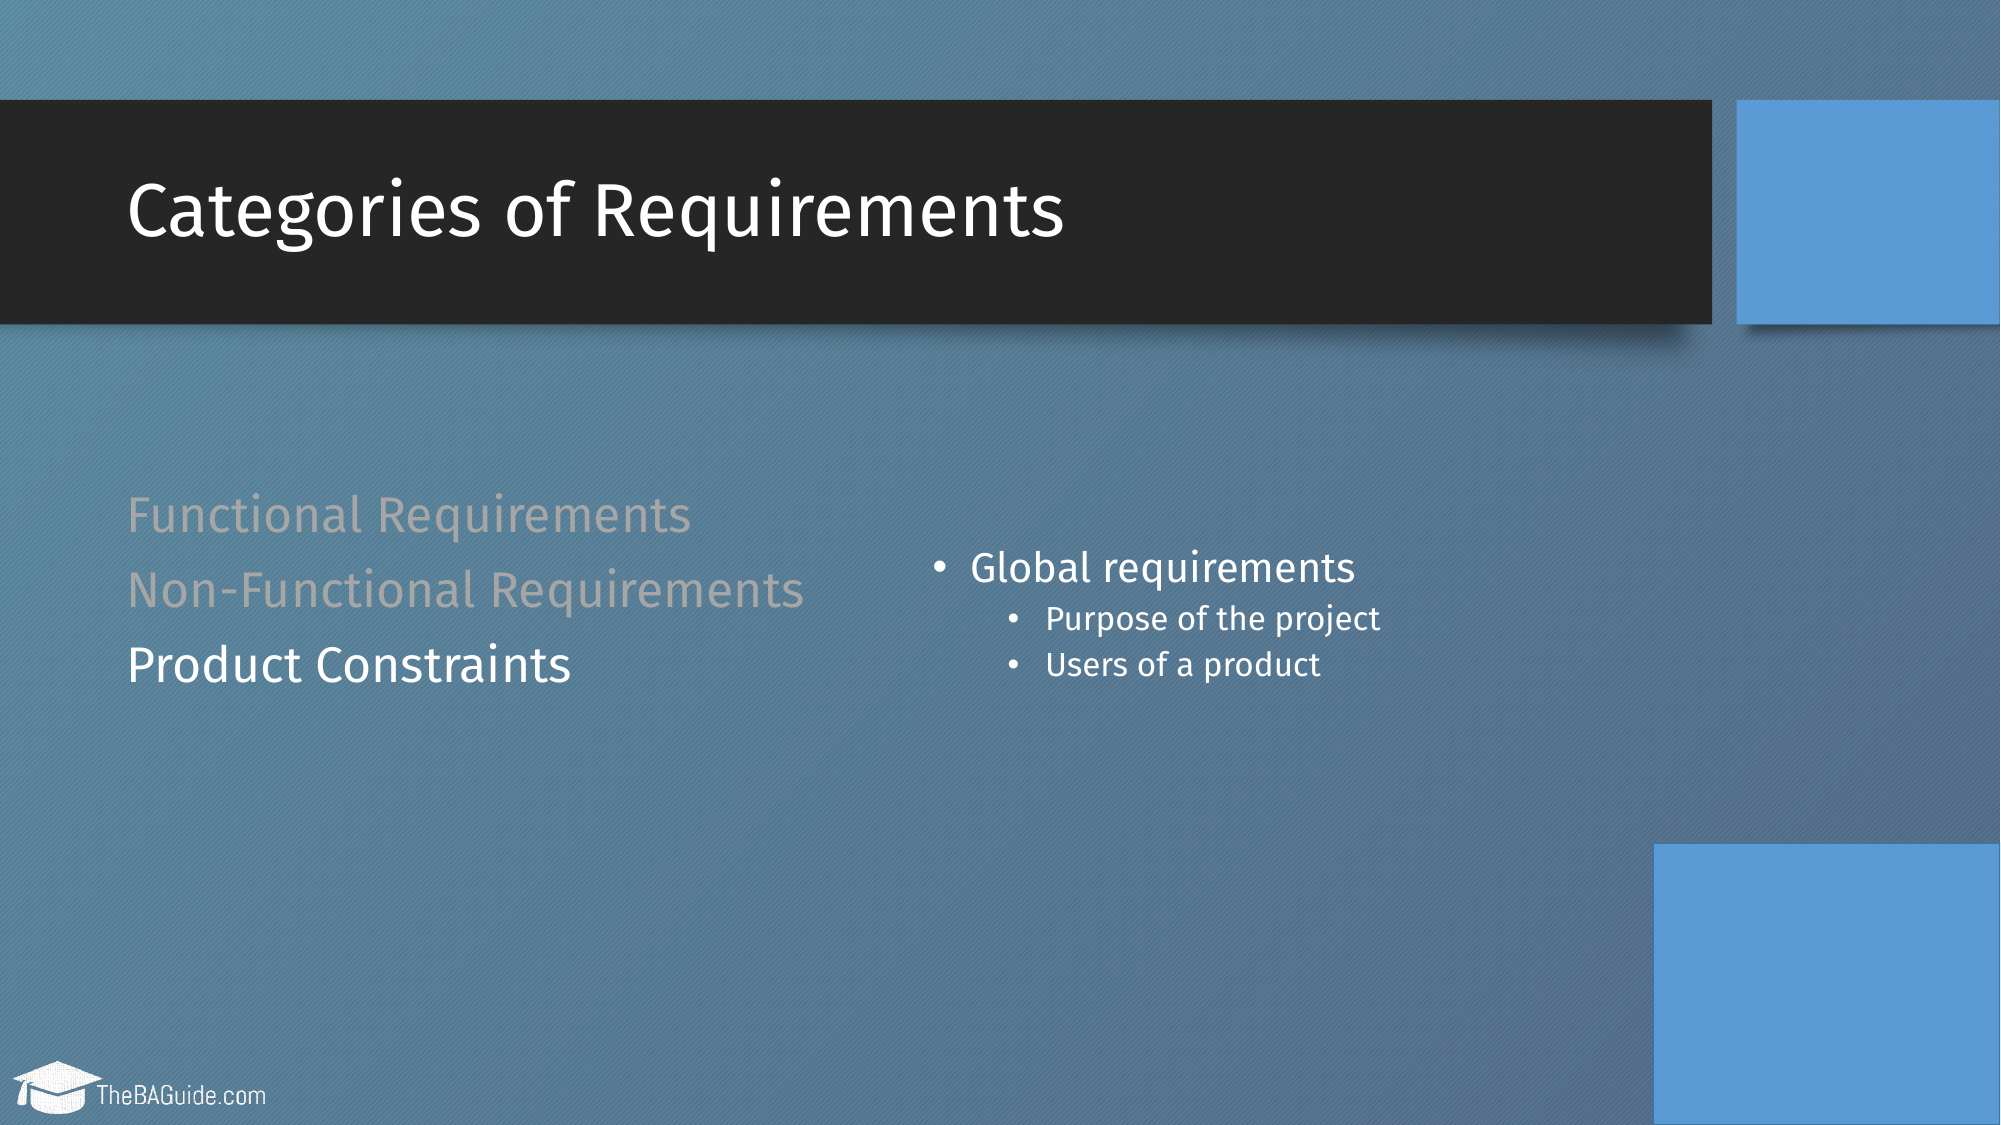

# Categories of Requirements

Global requirements
Purpose of the project
Users of a product

Functional Requirements
Non-Functional Requirements
Product Constraints